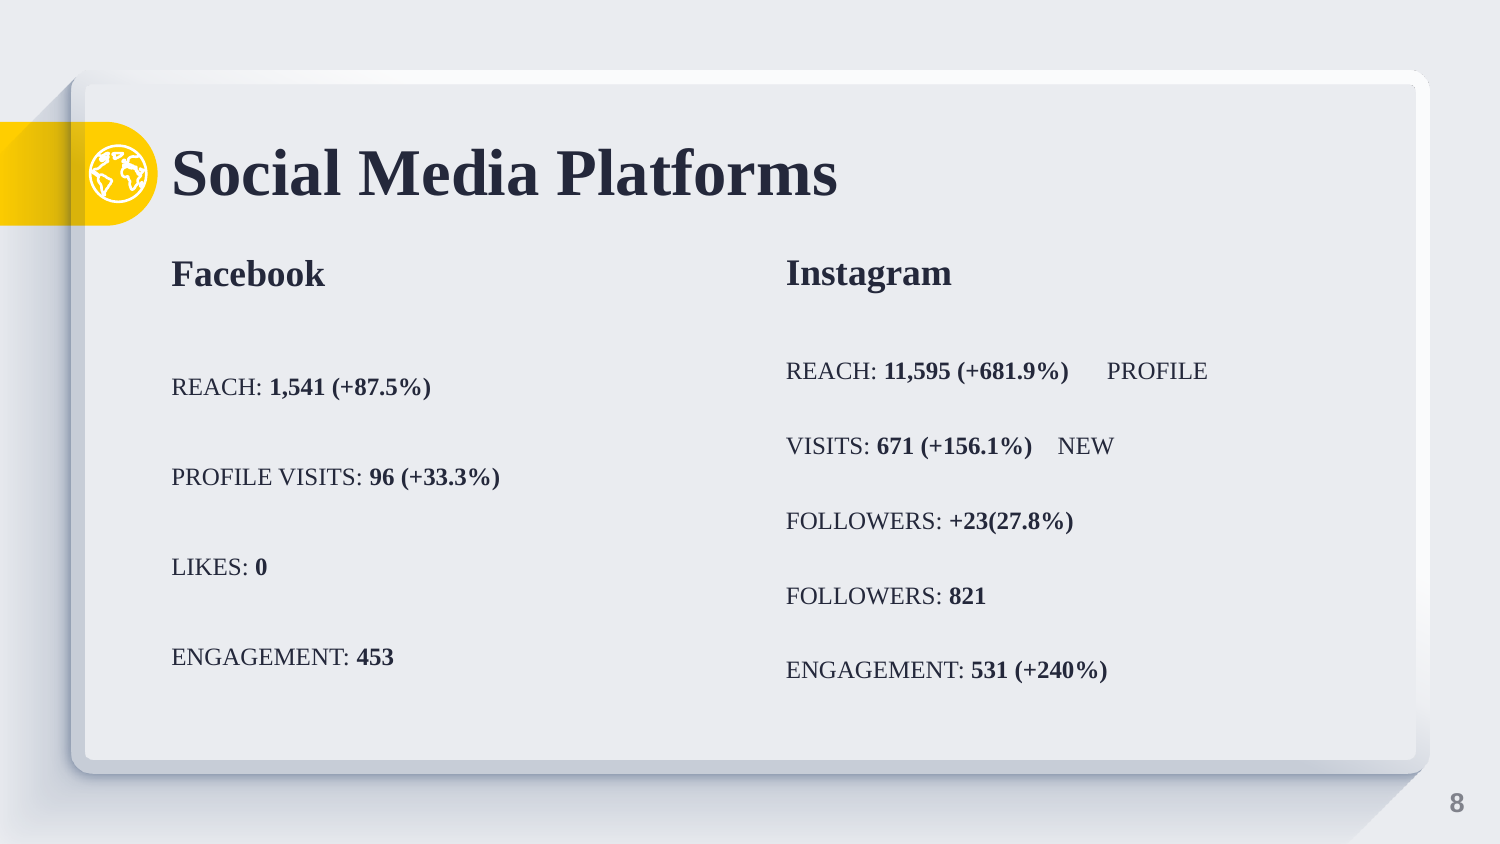

# Social Media Platforms

Instagram
REACH: 11,595 (+681.9%)      PROFILE VISITS: 671 (+156.1%)    NEW FOLLOWERS: +23(27.8%) FOLLOWERS: 821        ENGAGEMENT: 531 (+240%)

Facebook
REACH: 1,541 (+87.5%)        PROFILE VISITS: 96 (+33.3%)    LIKES: 0                ENGAGEMENT: 453
8